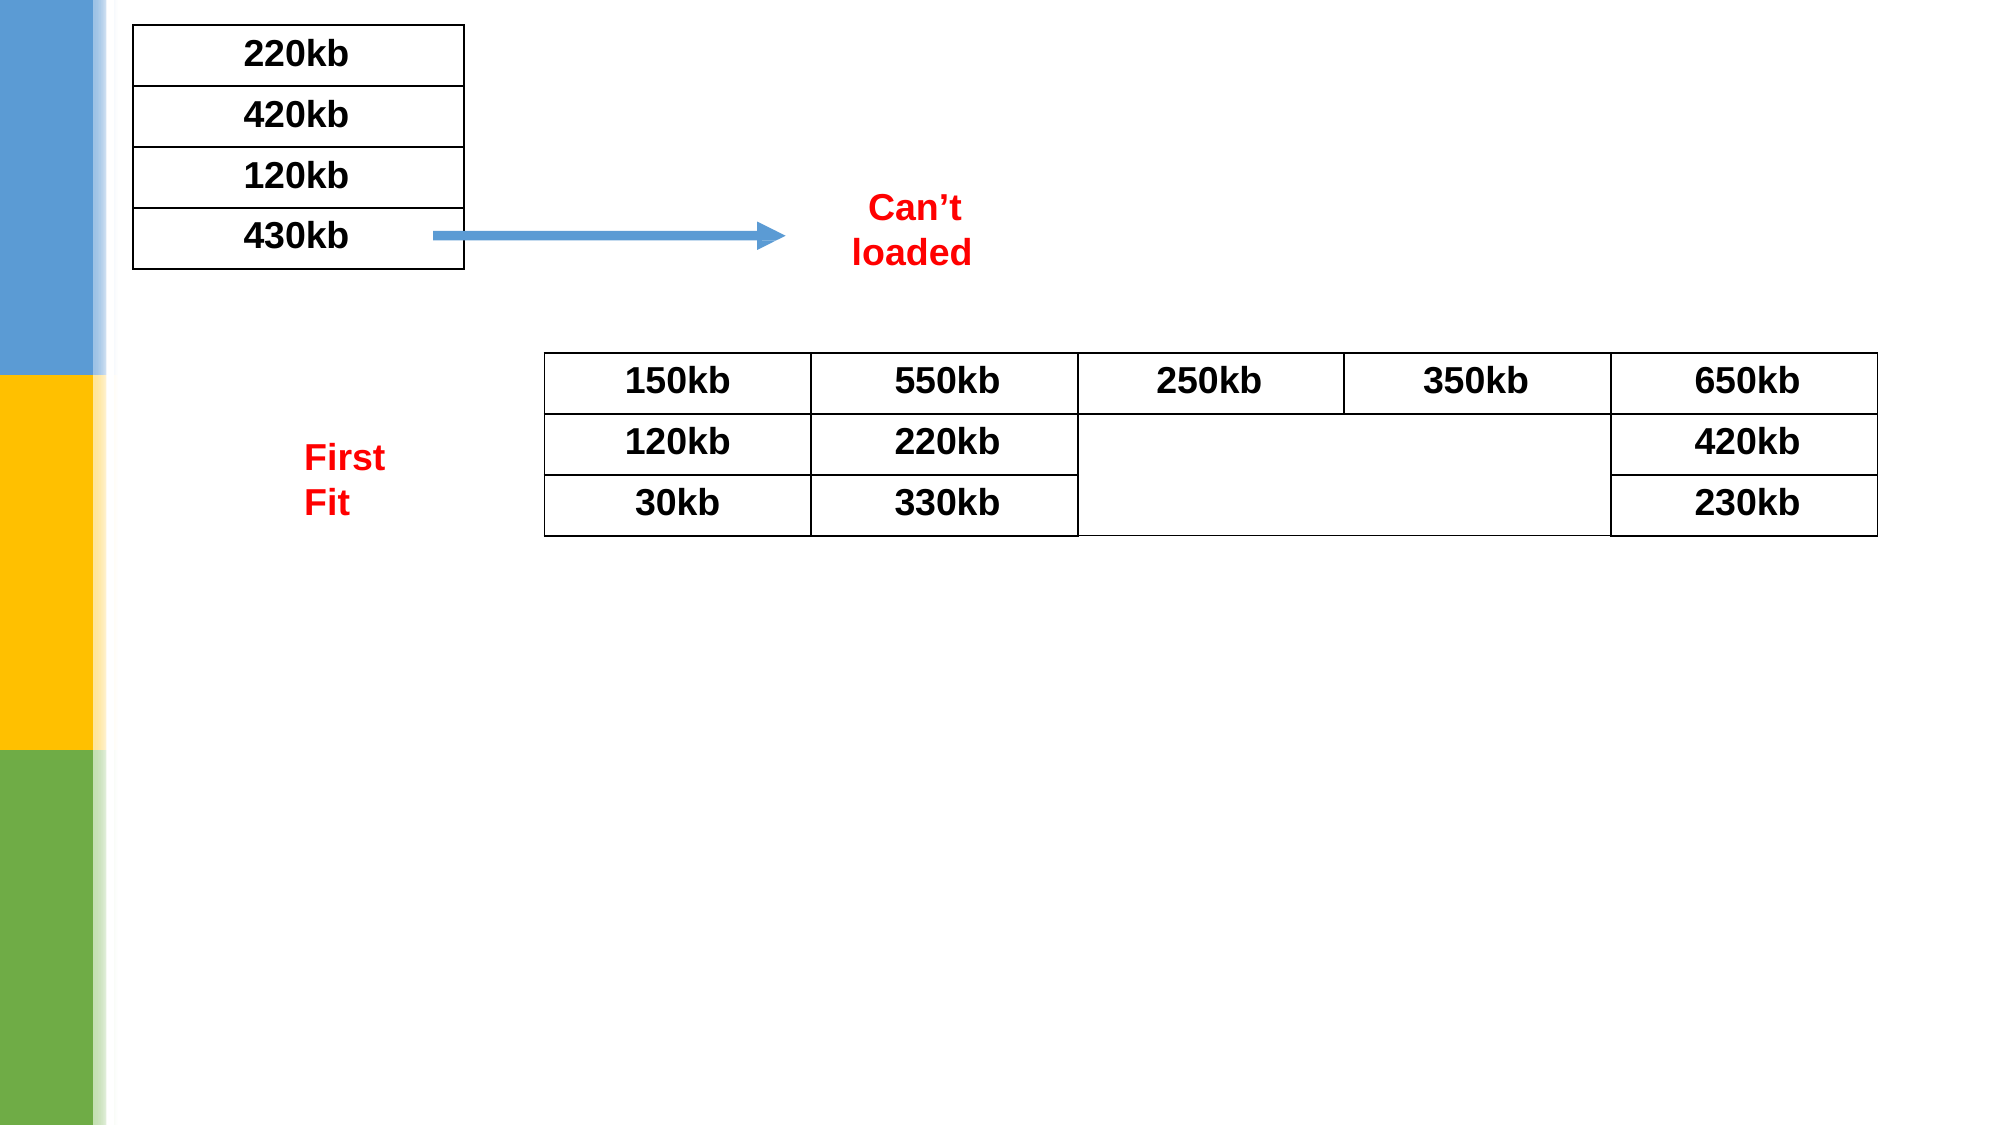

| 220kb |
| --- |
| 420kb |
| 120kb |
| 430kb |
# Can’t  loaded

| 150kb | 550kb | 250kb | 350kb | 650kb |
| --- | --- | --- | --- | --- |
| 120kb | 220kb |  |  | 420kb |
| 30kb | 330kb |  |  | 230kb |
First Fit